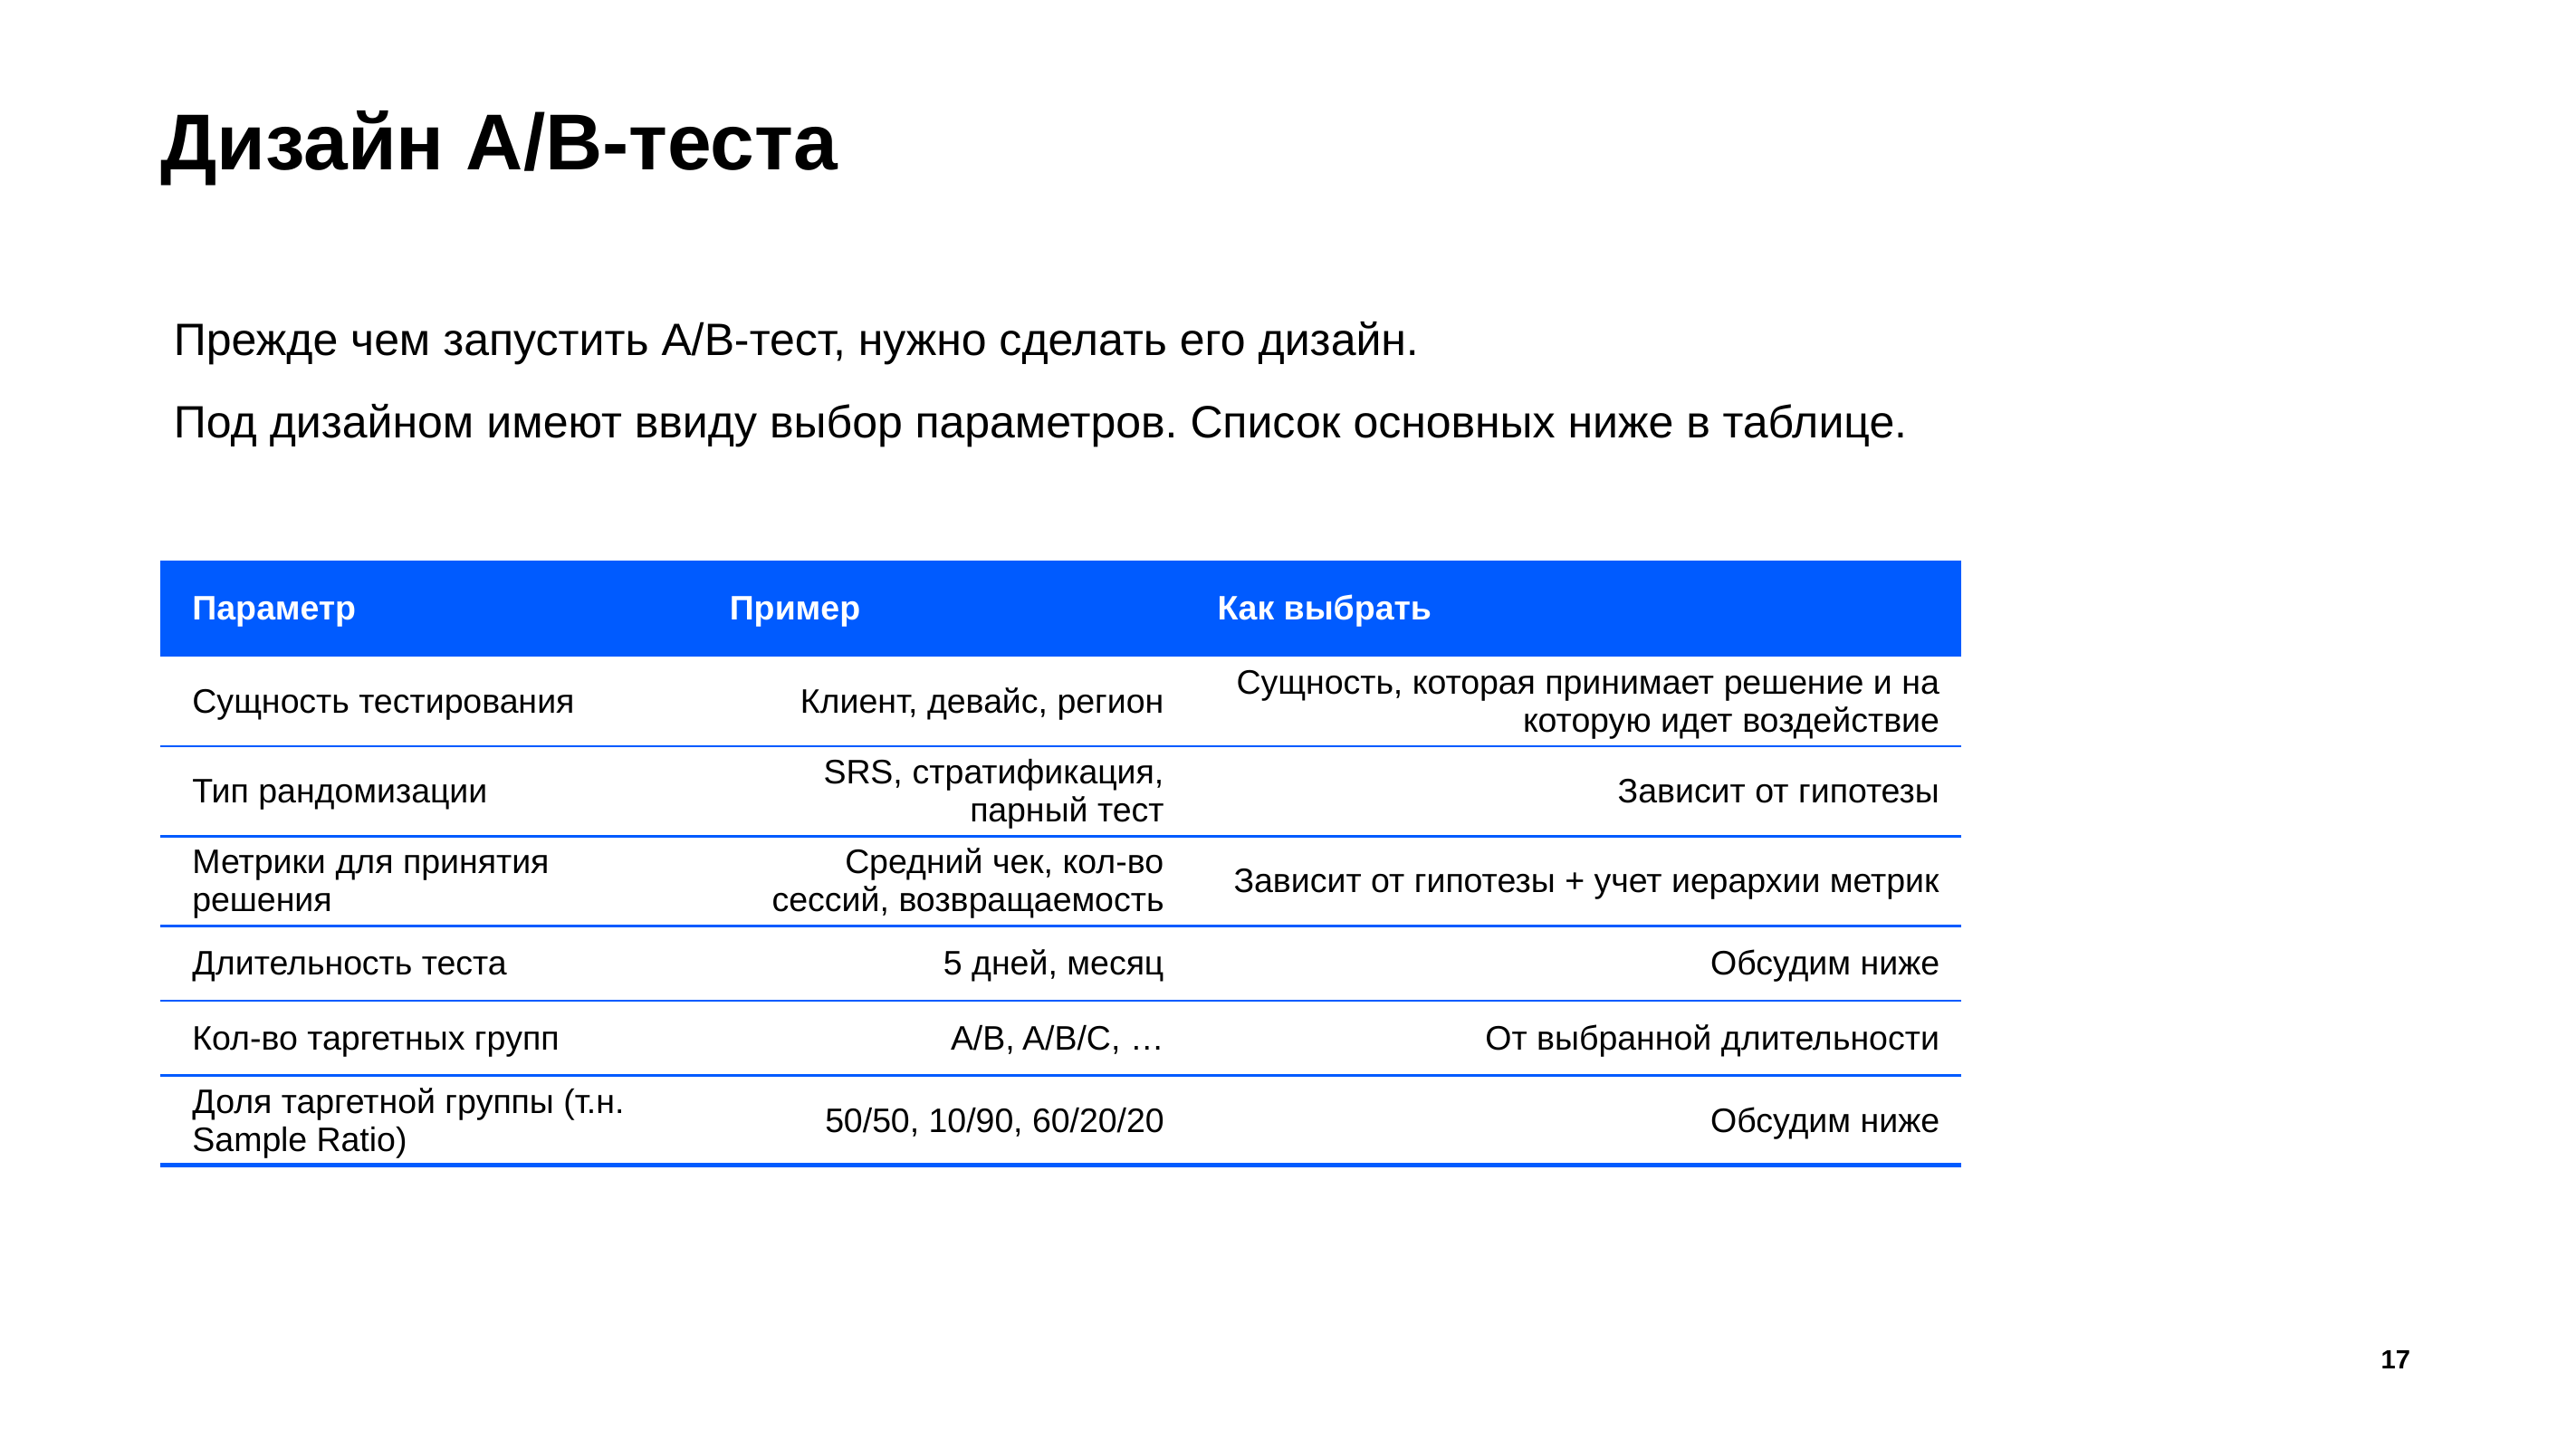

# Дизайн А/В-теста
Прежде чем запустить А/В-тест, нужно сделать его дизайн.
Под дизайном имеют ввиду выбор параметров. Список основных ниже в таблице.
| Параметр | Пример | Как выбрать |
| --- | --- | --- |
| Сущность тестирования | Клиент, девайс, регион | Сущность, которая принимает решение и на которую идет воздействие |
| Тип рандомизации | SRS, стратификация, парный тест | Зависит от гипотезы |
| Метрики для принятия решения | Средний чек, кол-во сессий, возвращаемость | Зависит от гипотезы + учет иерархии метрик |
| Длительность теста | 5 дней, месяц | Обсудим ниже |
| Кол-во таргетных групп | A/B, A/B/C, … | От выбранной длительности |
| Доля таргетной группы (т.н. Sample Ratio) | 50/50, 10/90, 60/20/20 | Обсудим ниже |
17